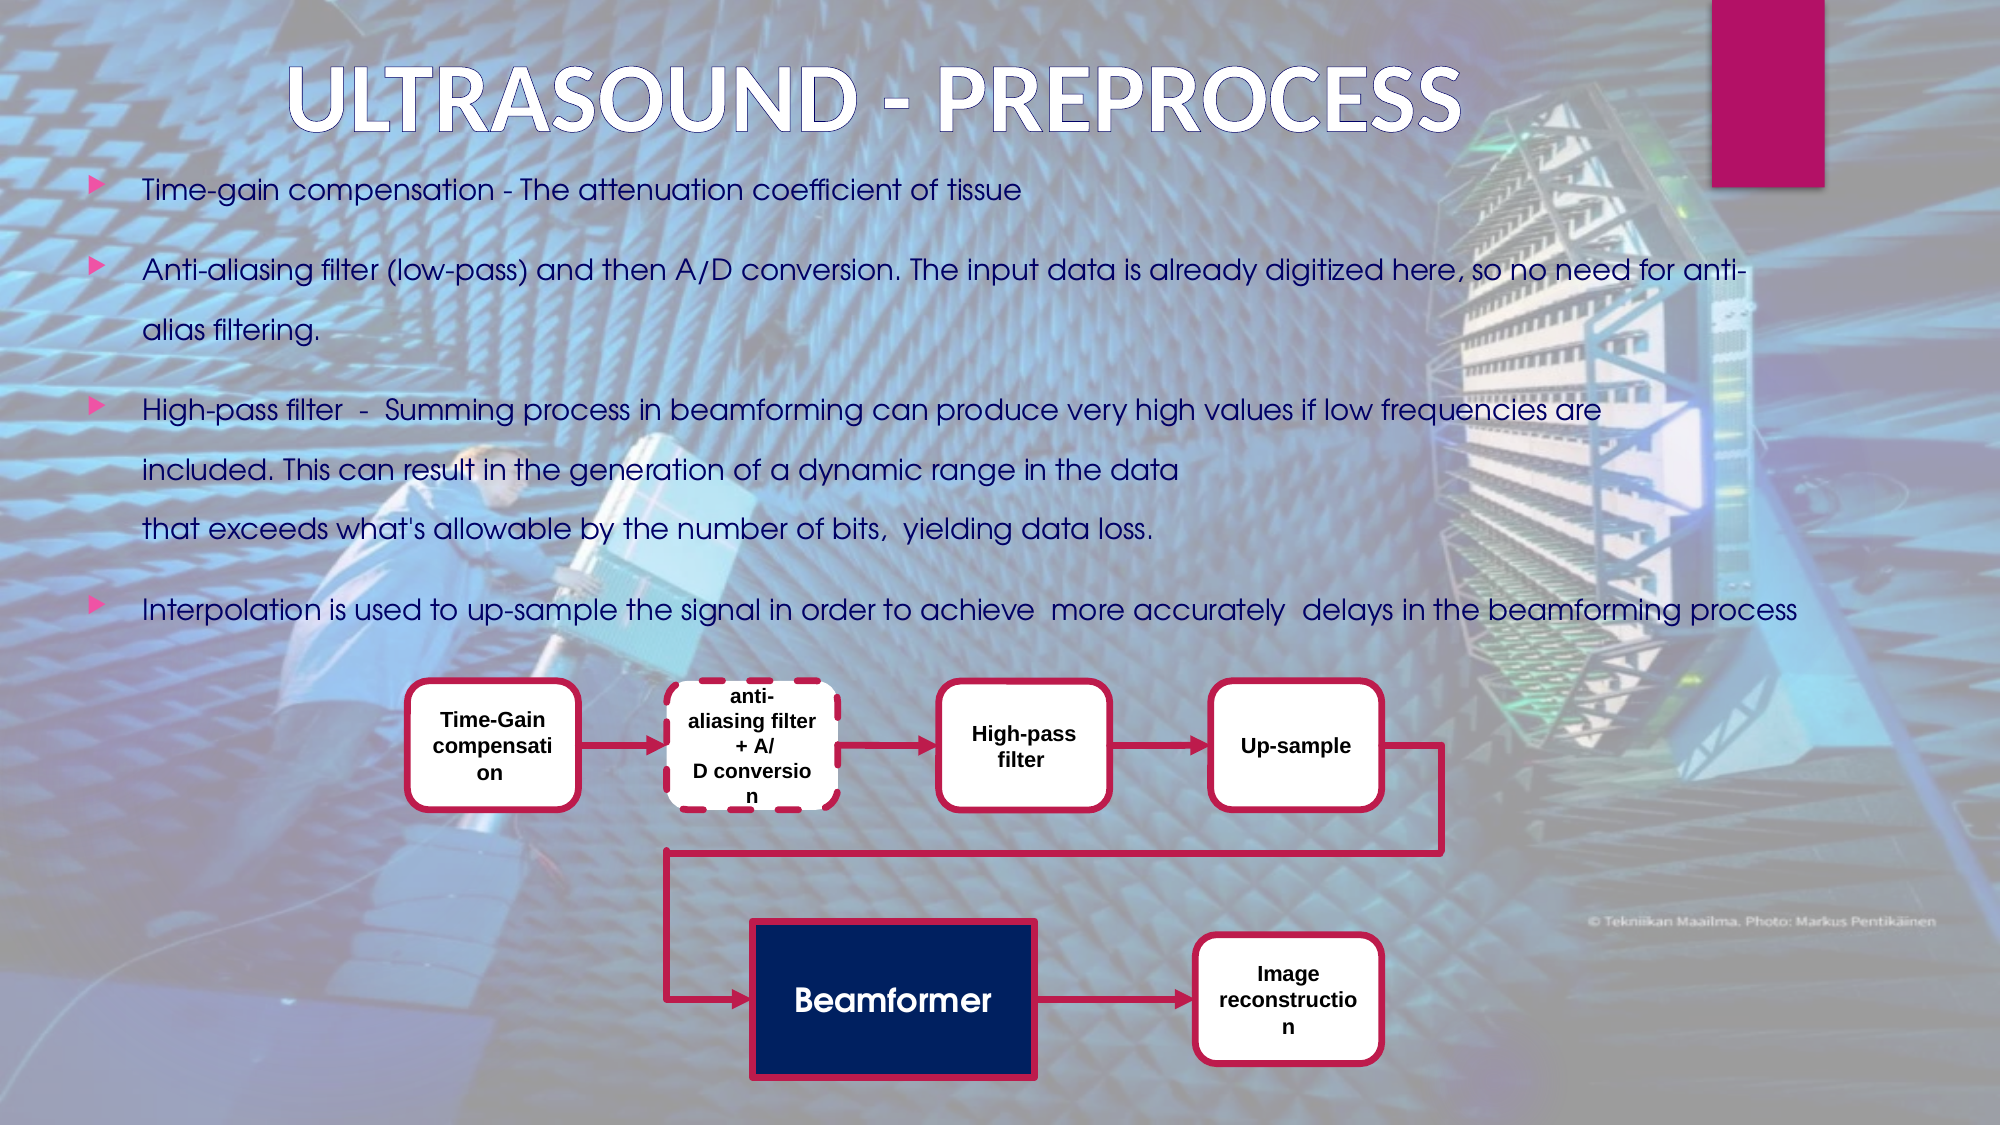

Ultrasound - Preprocess
Time-gain compensation - The attenuation coefficient of tissue
Anti-aliasing filter (low-pass) and then A/D conversion. The input data is already digitized here, so no need for anti-alias filtering.
High-pass filter  -  Summing process in beamforming can produce very high values if low frequencies are included. This can result in the generation of a dynamic range in the data that exceeds what's allowable by the number of bits,  yielding data loss.
Interpolation is used to up-sample the signal in order to achieve  more accurately  delays in the beamforming process

Time-Gain compensation
anti-aliasing filter + A/D conversion
Up-sample
High-pass
filter
Beamformer
Image reconstruction